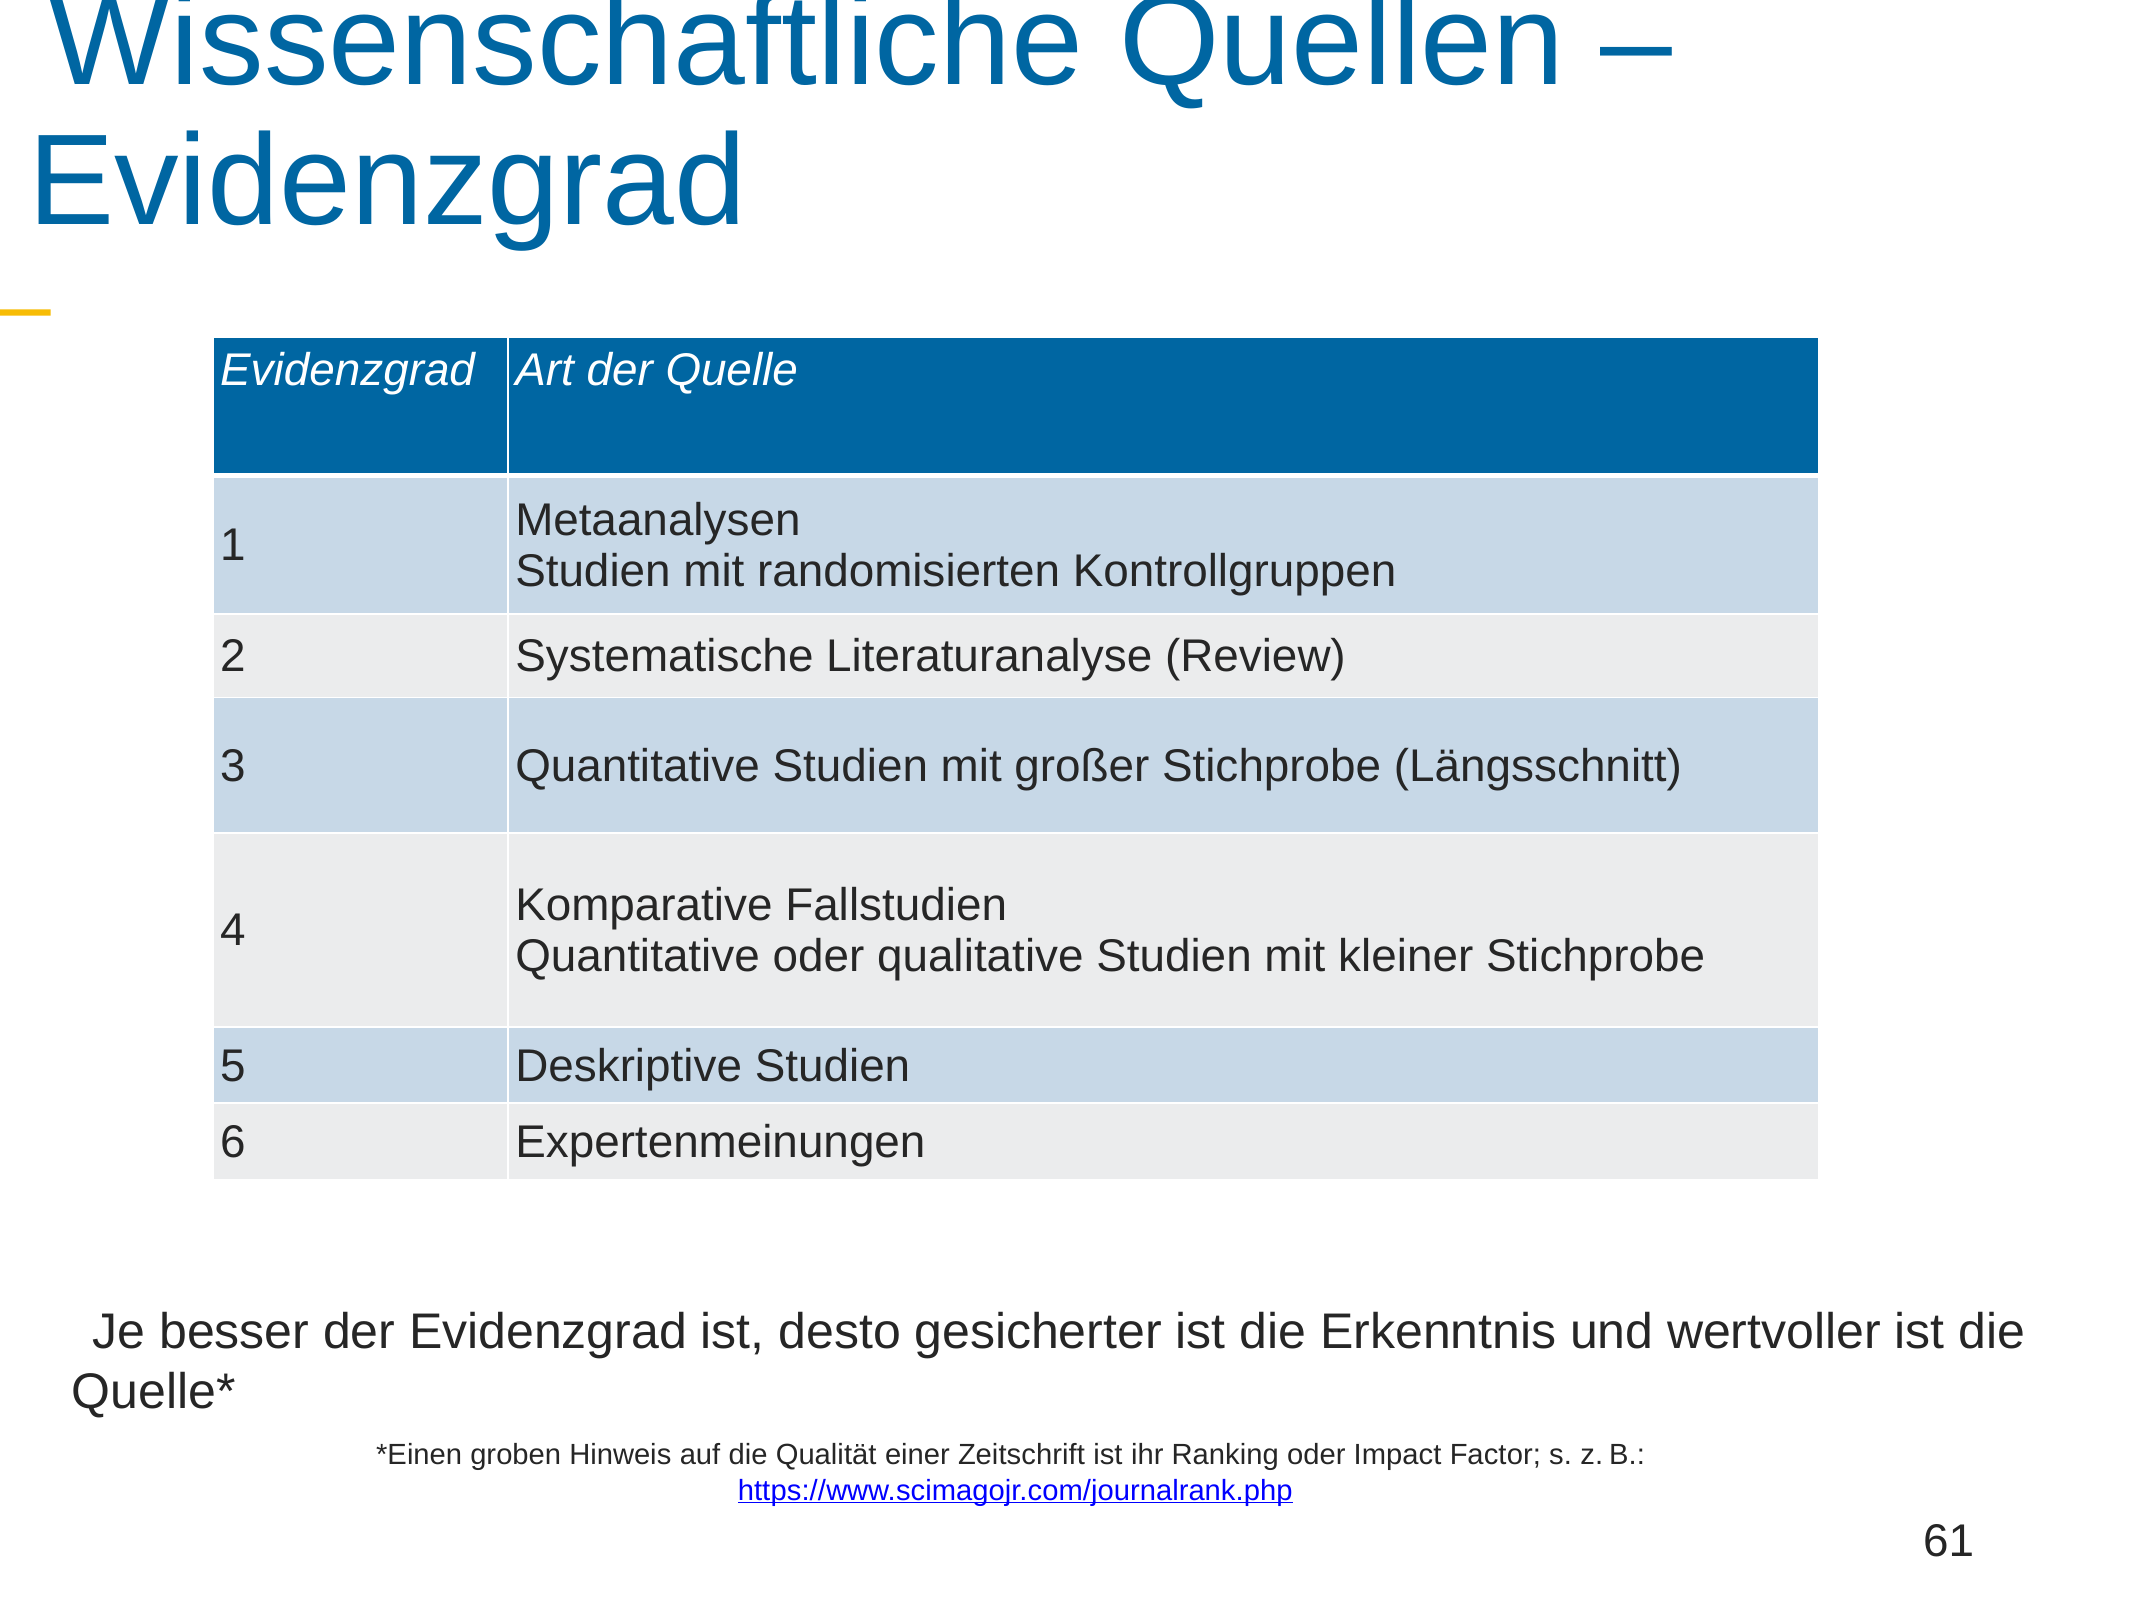

Wissenschaftliche Quellen – Evidenzgrad
| Evidenzgrad | Art der Quelle |
| --- | --- |
| 1 | Metaanalysen Studien mit randomisierten Kontrollgruppen |
| 2 | Systematische Literaturanalyse (Review) |
| 3 | Quantitative Studien mit großer Stichprobe (Längsschnitt) |
| 4 | Komparative Fallstudien Quantitative oder qualitative Studien mit kleiner Stichprobe |
| 5 | Deskriptive Studien |
| 6 | Expertenmeinungen |
Je besser der Evidenzgrad ist, desto gesicherter ist die Erkenntnis und wertvoller ist die Quelle*
*Einen groben Hinweis auf die Qualität einer Zeitschrift ist ihr Ranking oder Impact Factor; s. z. B.: https://www.scimagojr.com/journalrank.php
61